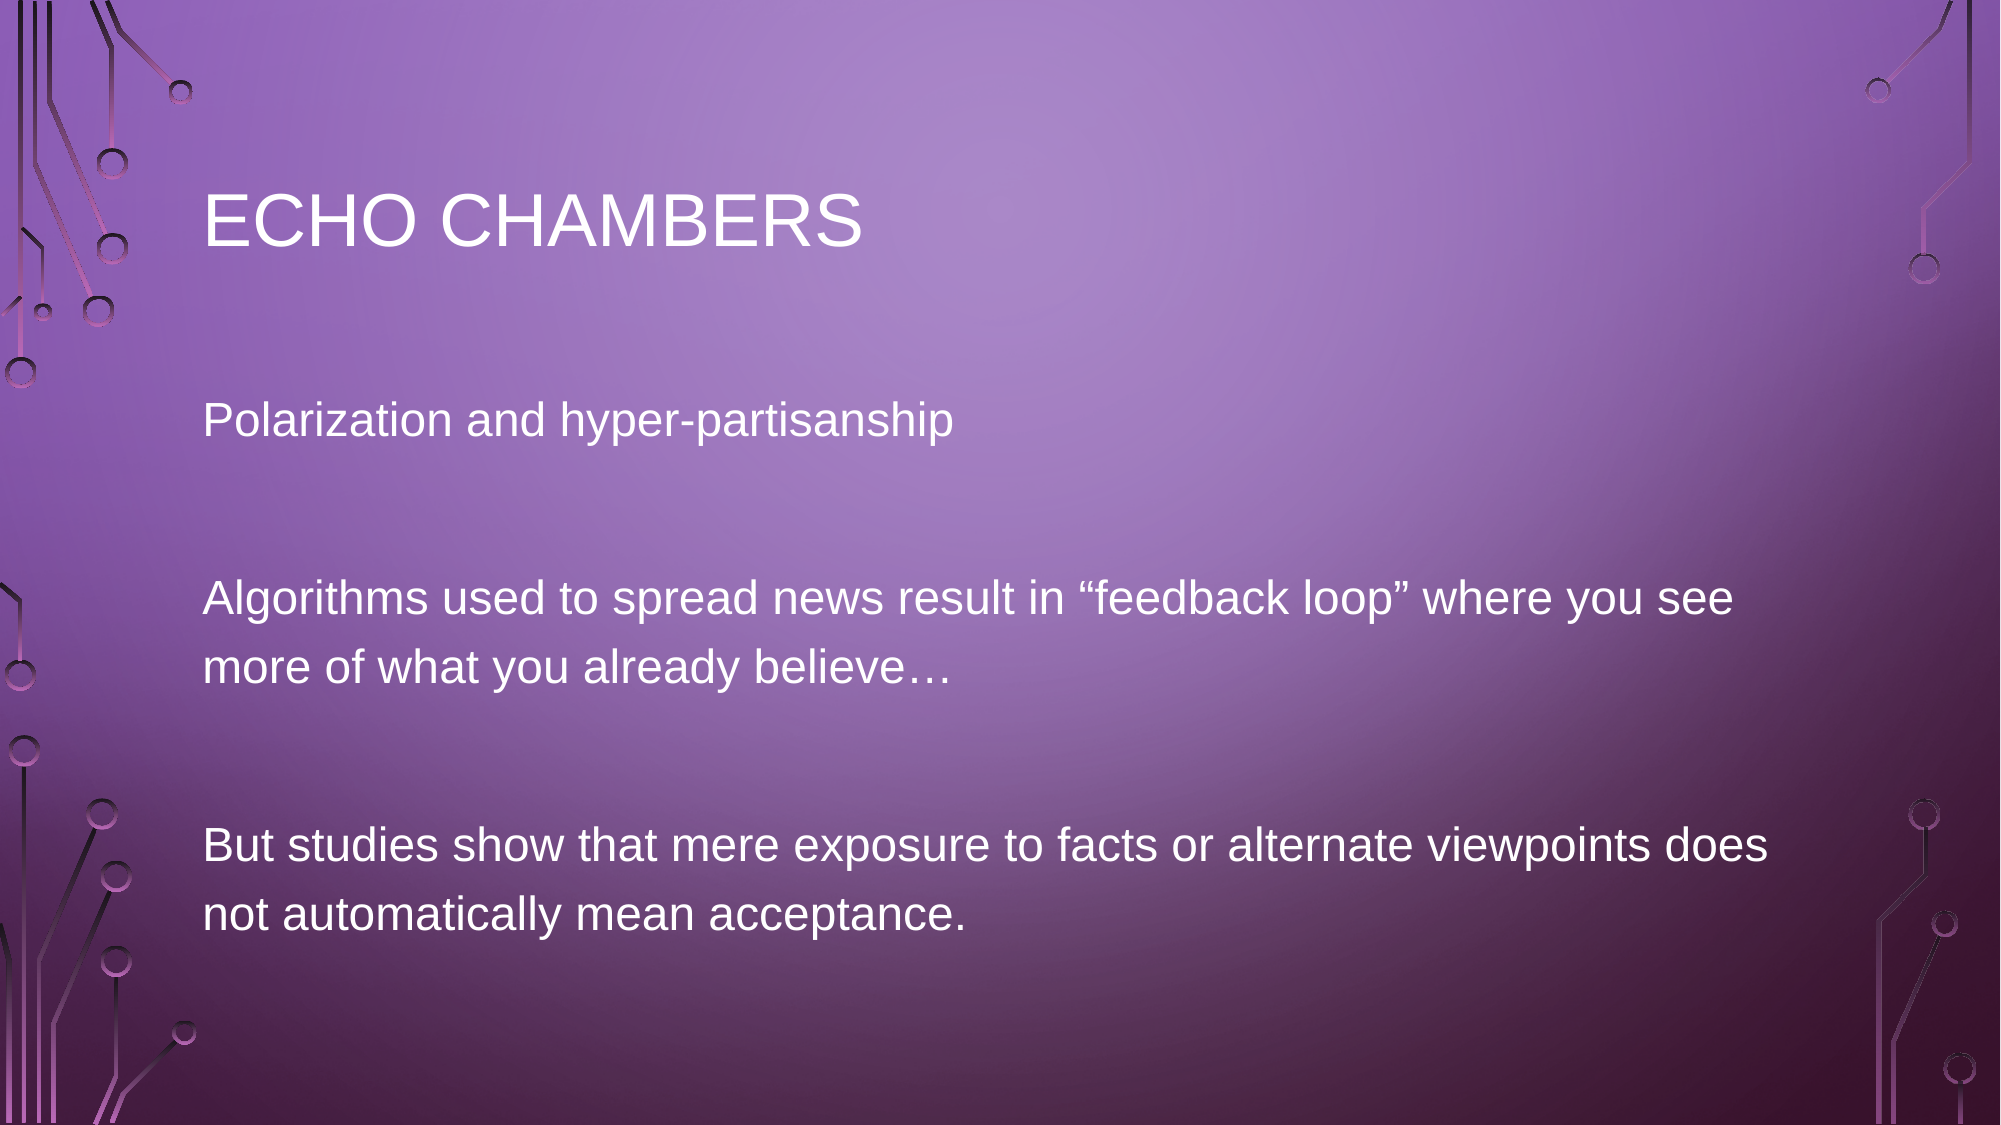

# Echo chambers
Polarization and hyper-partisanship

Algorithms used to spread news result in “feedback loop” where you see more of what you already believe…

But studies show that mere exposure to facts or alternate viewpoints does not automatically mean acceptance.